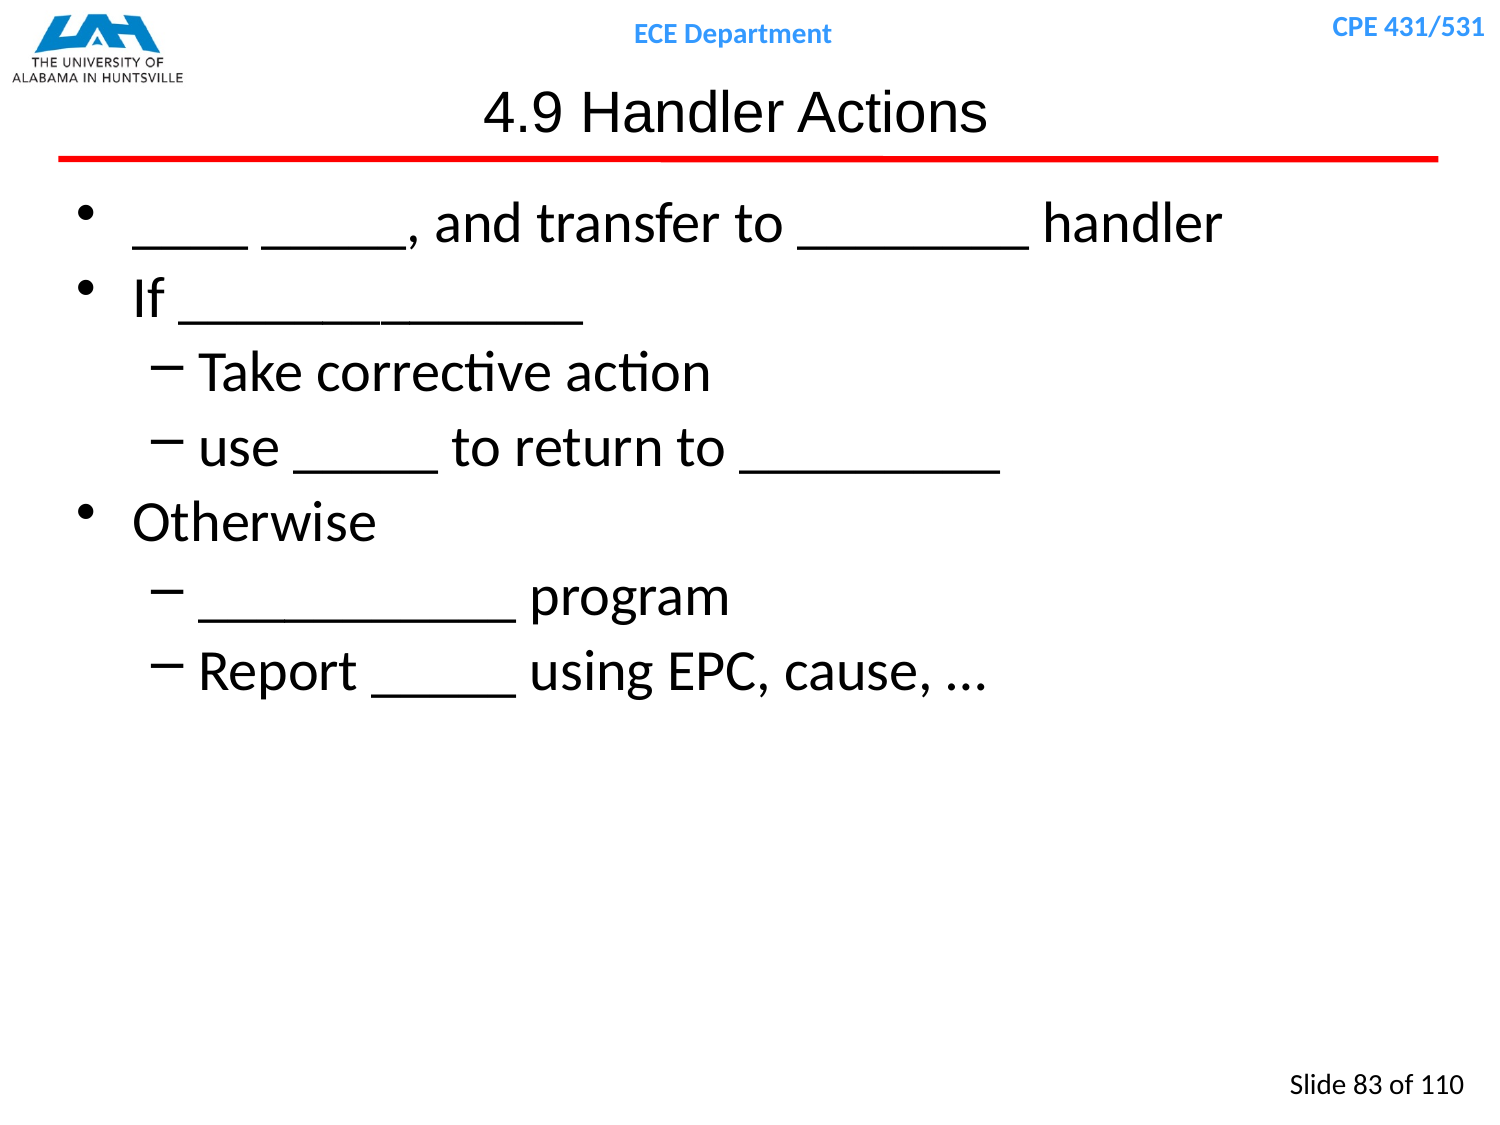

# 4.9 Handler Actions
____ _____, and transfer to ________ handler
If ______________
Take corrective action
use _____ to return to _________
Otherwise
___________ program
Report _____ using EPC, cause, …